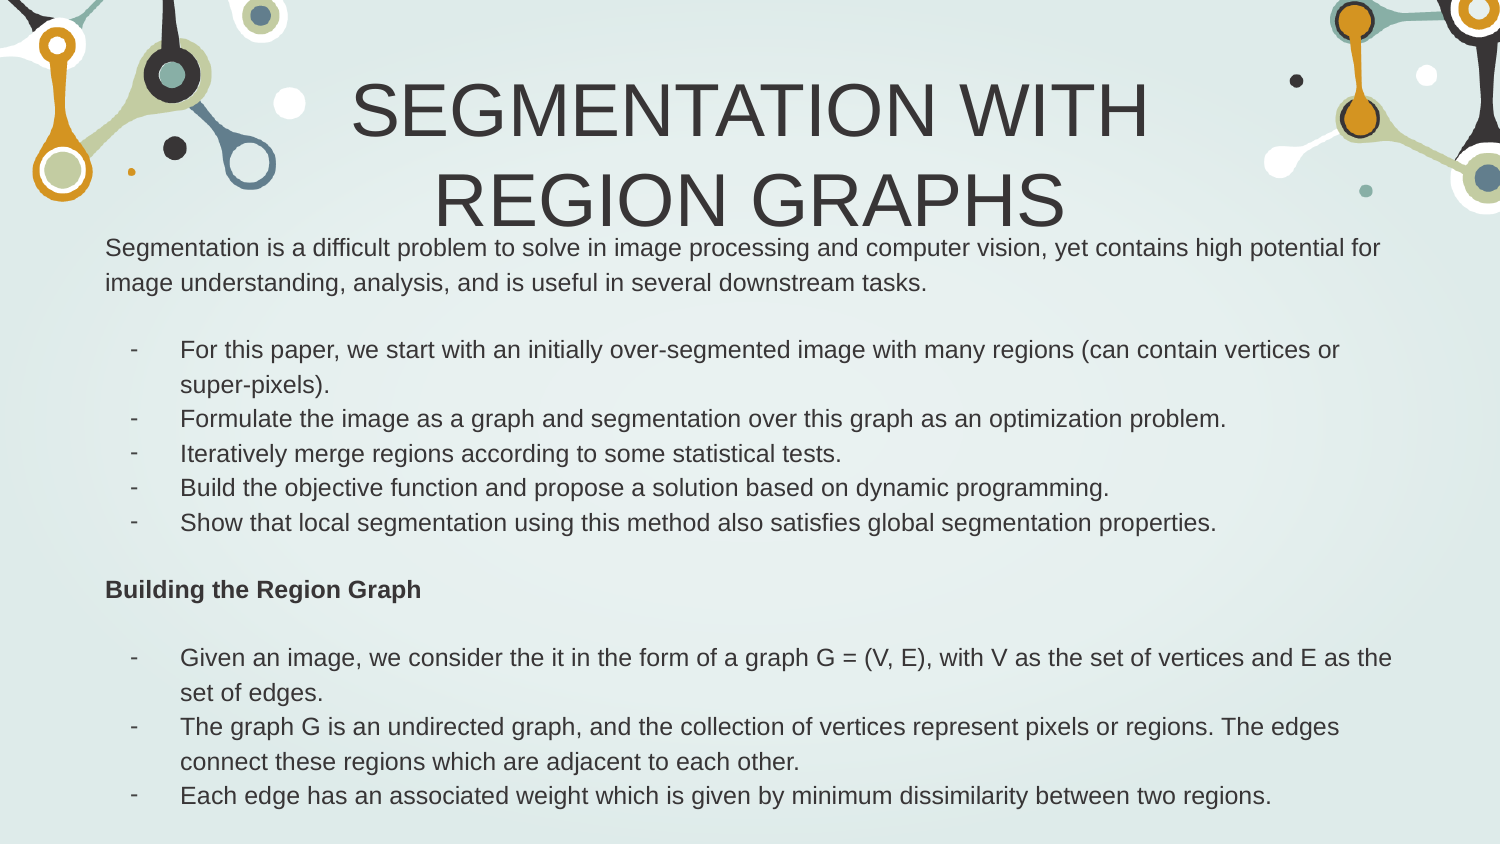

# SEGMENTATION WITH REGION GRAPHS
Segmentation is a difficult problem to solve in image processing and computer vision, yet contains high potential for image understanding, analysis, and is useful in several downstream tasks.
For this paper, we start with an initially over-segmented image with many regions (can contain vertices or super-pixels).
Formulate the image as a graph and segmentation over this graph as an optimization problem.
Iteratively merge regions according to some statistical tests.
Build the objective function and propose a solution based on dynamic programming.
Show that local segmentation using this method also satisfies global segmentation properties.
Building the Region Graph
Given an image, we consider the it in the form of a graph G = (V, E), with V as the set of vertices and E as the set of edges.
The graph G is an undirected graph, and the collection of vertices represent pixels or regions. The edges connect these regions which are adjacent to each other.
Each edge has an associated weight which is given by minimum dissimilarity between two regions.